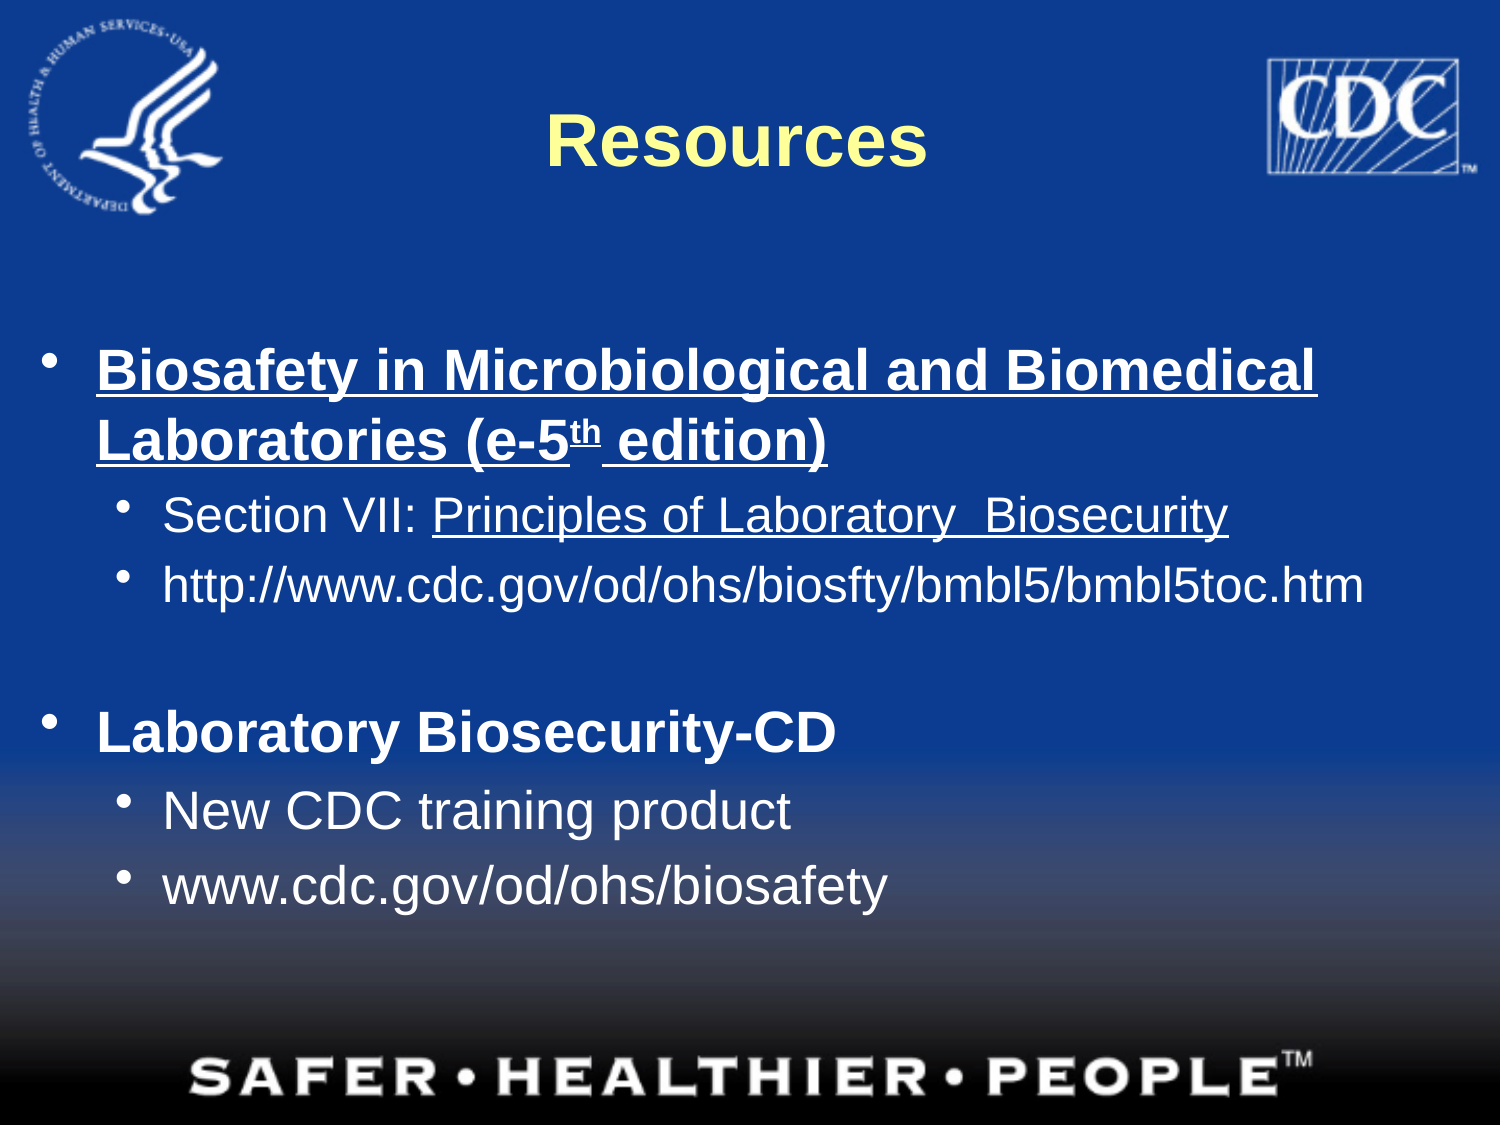

# Resources
Biosafety in Microbiological and Biomedical Laboratories (e-5th edition)
Section VII: Principles of Laboratory  Biosecurity
http://www.cdc.gov/od/ohs/biosfty/bmbl5/bmbl5toc.htm

Laboratory Biosecurity-CD
New CDC training product
www.cdc.gov/od/ohs/biosafety